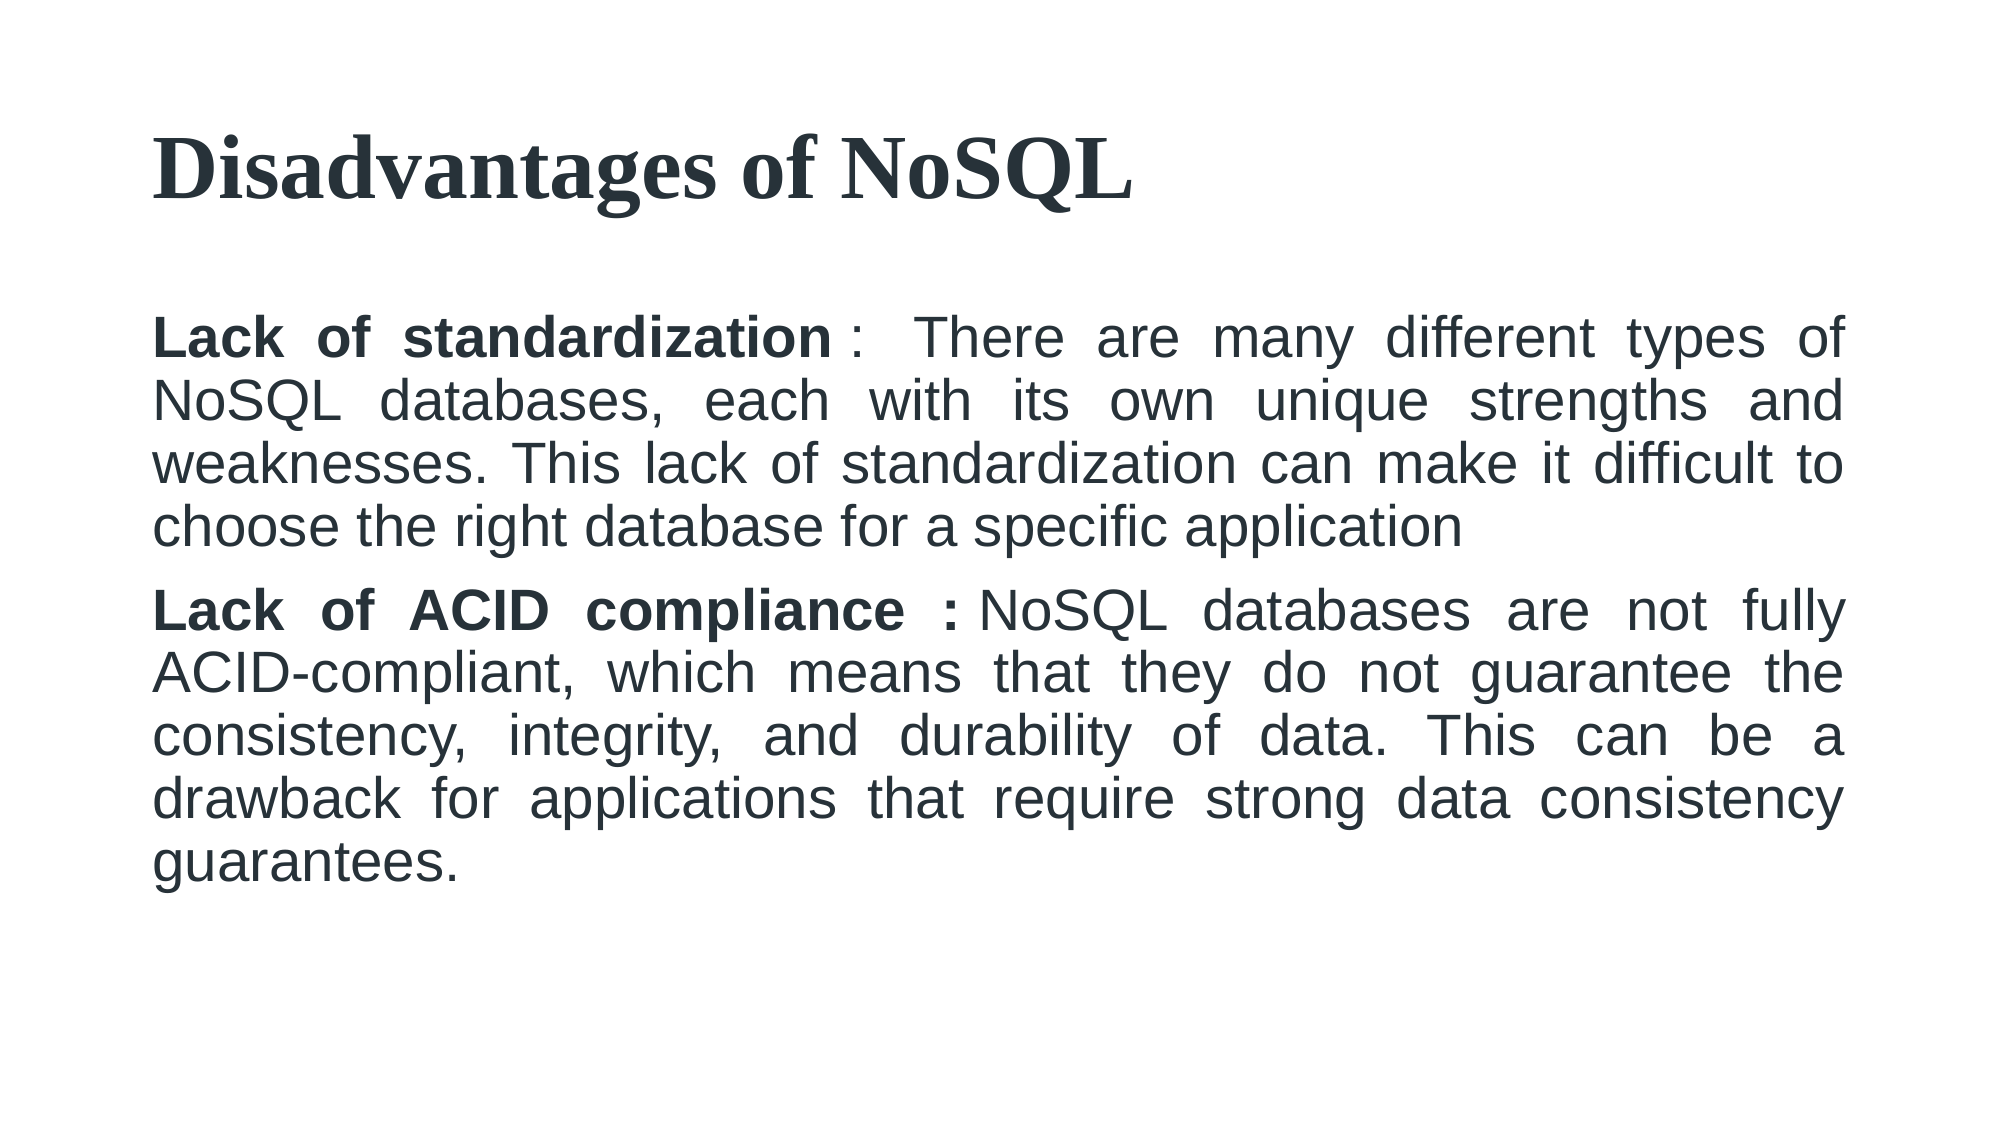

# Disadvantages of NoSQL
Lack of standardization :  There are many different types of NoSQL databases, each with its own unique strengths and weaknesses. This lack of standardization can make it difficult to choose the right database for a specific application
Lack of ACID compliance : NoSQL databases are not fully ACID-compliant, which means that they do not guarantee the consistency, integrity, and durability of data. This can be a drawback for applications that require strong data consistency guarantees.